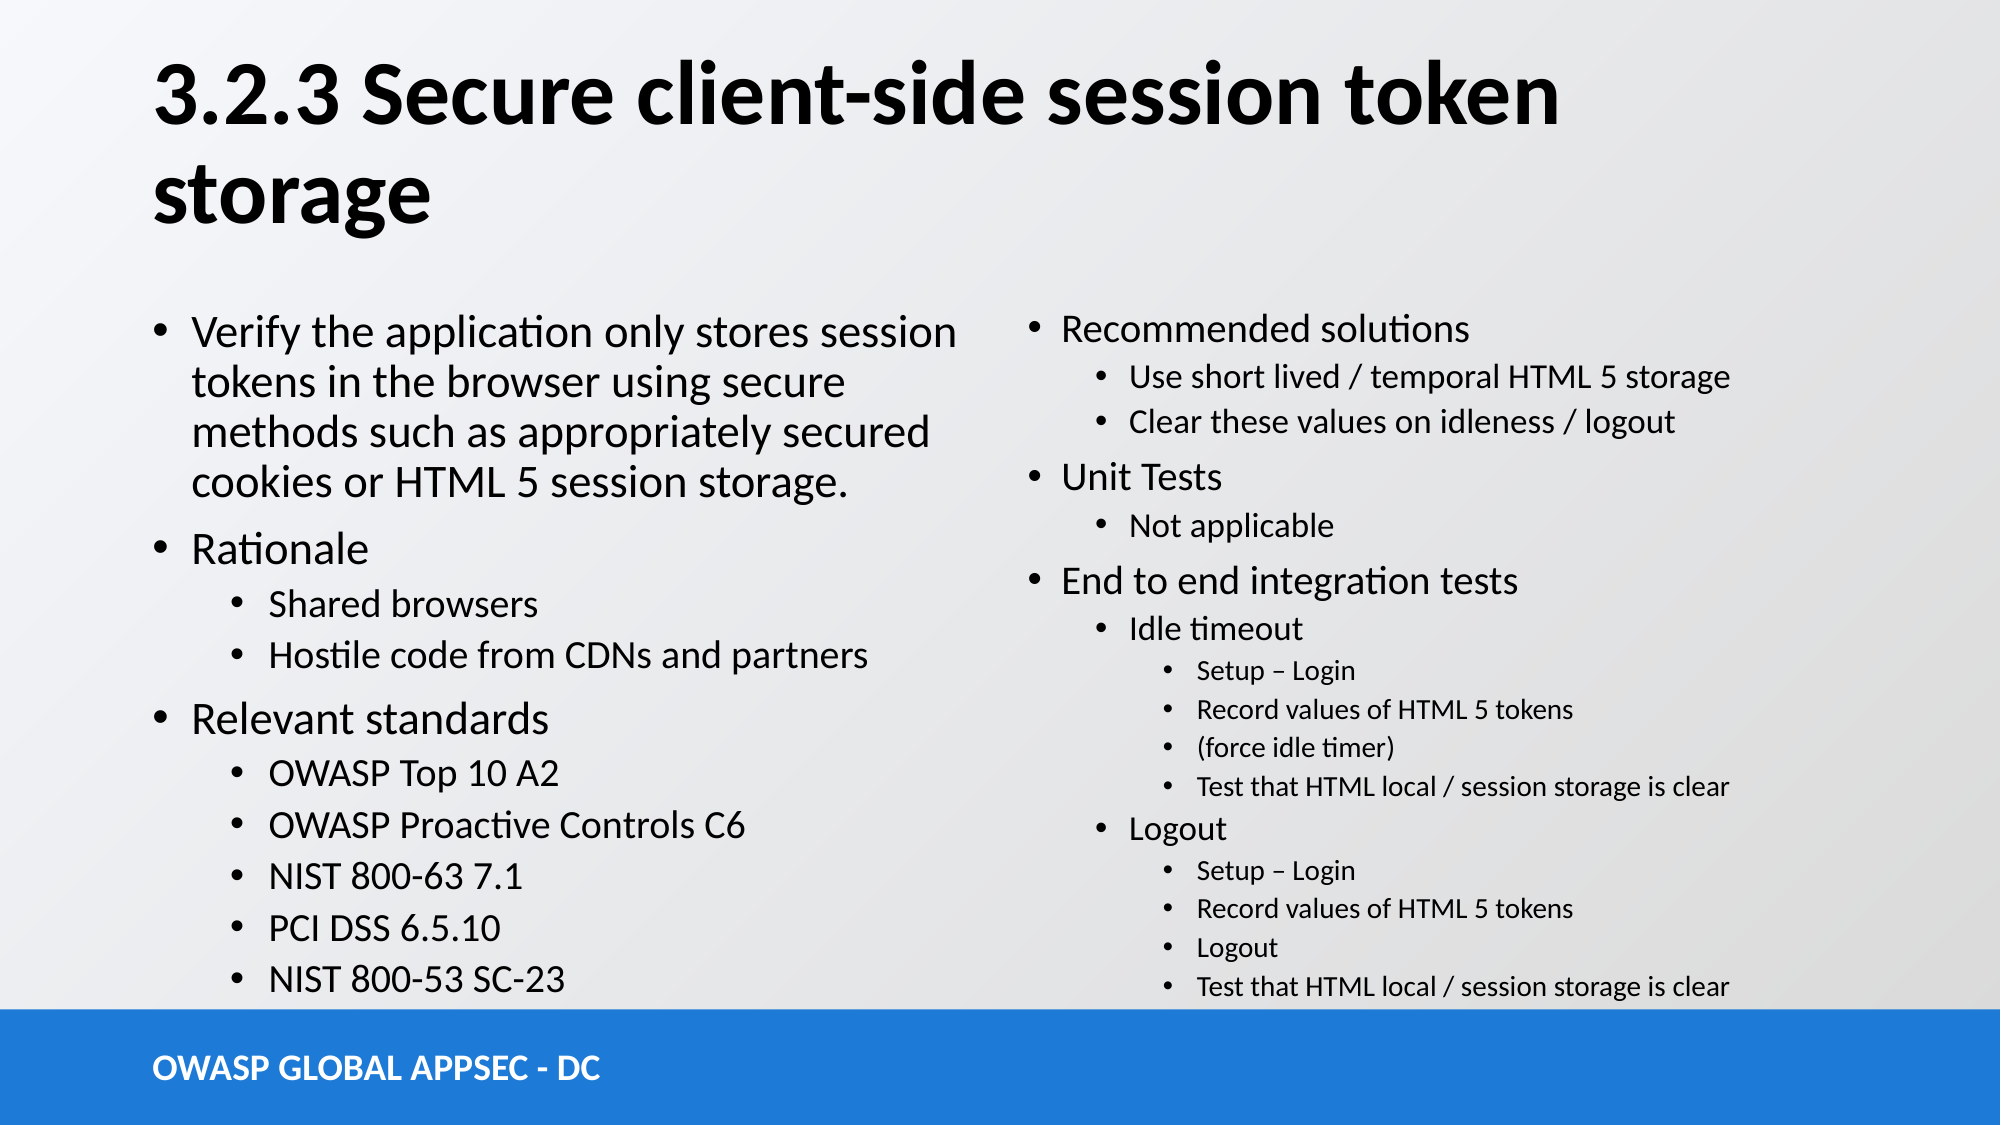

# 3.2.3 Secure client-side session token storage
Verify the application only stores session tokens in the browser using secure methods such as appropriately secured cookies or HTML 5 session storage.
Rationale
Shared browsers
Hostile code from CDNs and partners
Relevant standards
OWASP Top 10 A2
OWASP Proactive Controls C6
NIST 800-63 7.1
PCI DSS 6.5.10
NIST 800-53 SC-23

Recommended solutions
Use short lived / temporal HTML 5 storage
Clear these values on idleness / logout
Unit Tests
Not applicable
End to end integration tests
Idle timeout
Setup – Login
Record values of HTML 5 tokens
(force idle timer)
Test that HTML local / session storage is clear
Logout
Setup – Login
Record values of HTML 5 tokens
Logout
Test that HTML local / session storage is clear